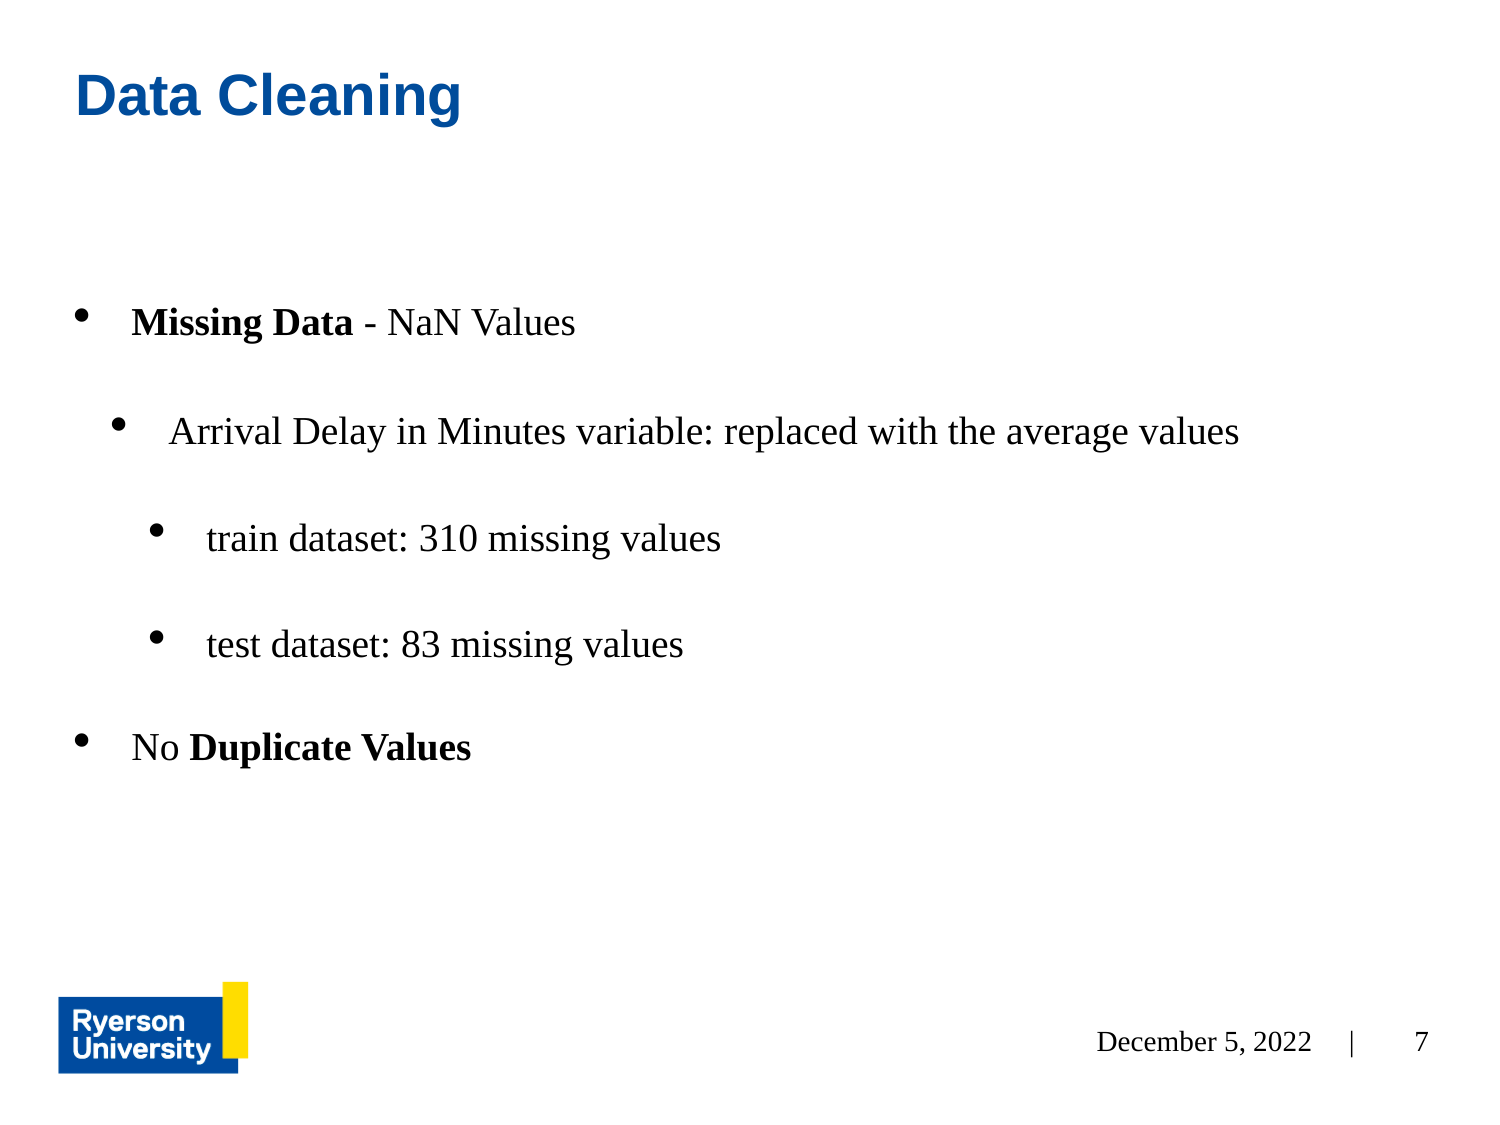

# Data Cleaning
Missing Data - NaN Values
Arrival Delay in Minutes variable: replaced with the average values
train dataset: 310 missing values
test dataset: 83 missing values
No Duplicate Values
December 5, 2022     |
7